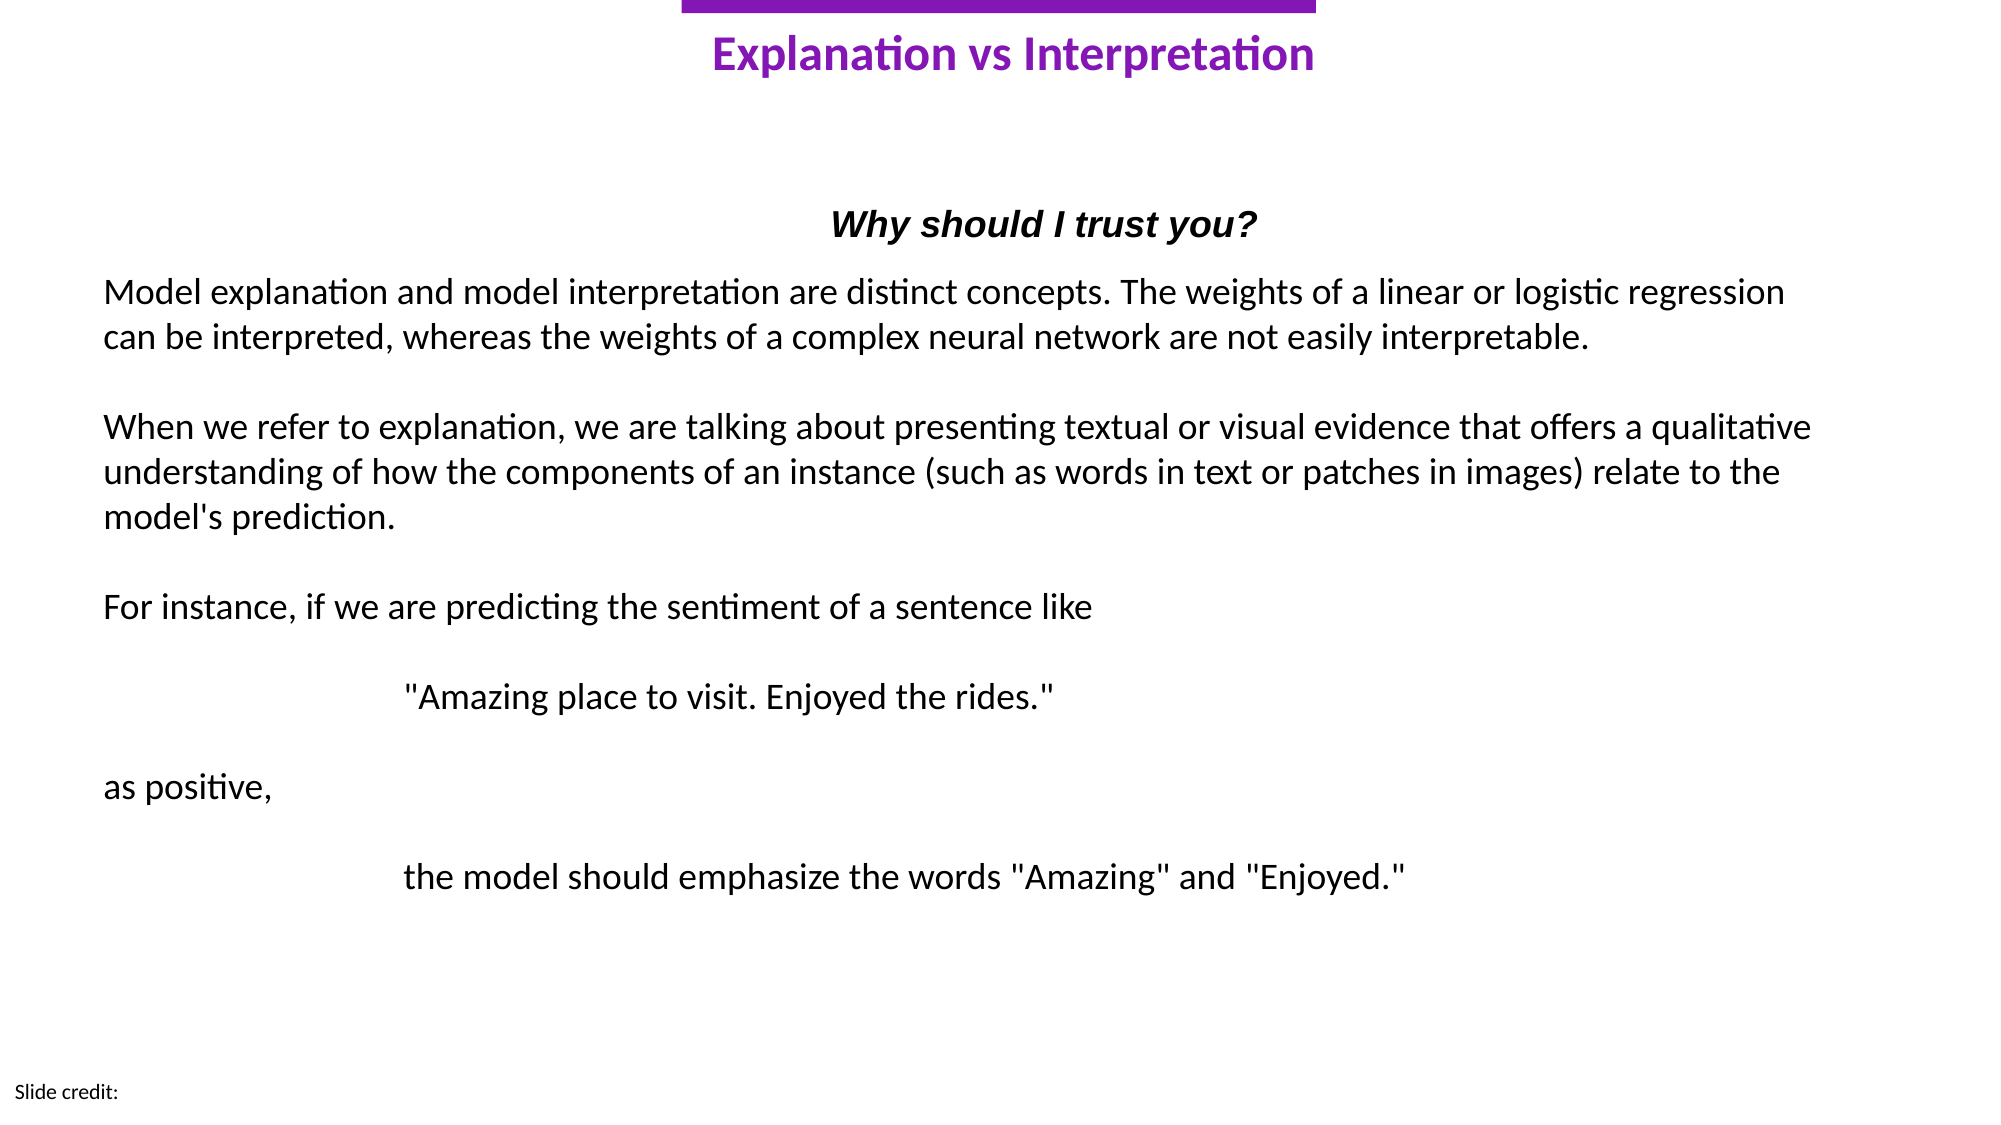

Explanation vs Interpretation
Why should I trust you?
Model explanation and model interpretation are distinct concepts. The weights of a linear or logistic regression can be interpreted, whereas the weights of a complex neural network are not easily interpretable.

When we refer to explanation, we are talking about presenting textual or visual evidence that offers a qualitative understanding of how the components of an instance (such as words in text or patches in images) relate to the model's prediction.

For instance, if we are predicting the sentiment of a sentence like

		"Amazing place to visit. Enjoyed the rides."

as positive,

		the model should emphasize the words "Amazing" and "Enjoyed."
Slide credit: